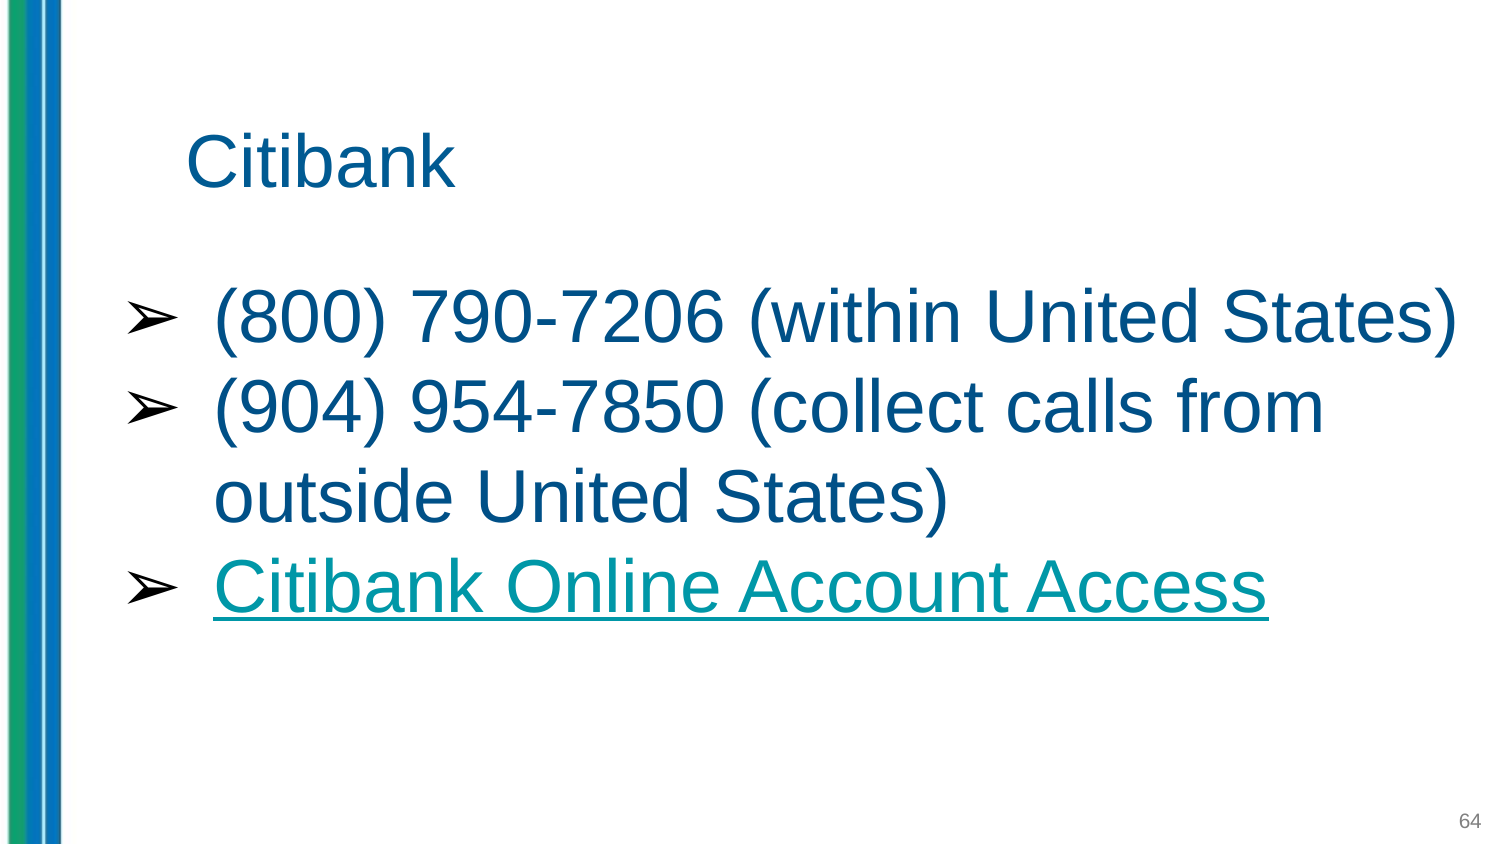

# Citibank

(800) 790-7206 (within United States)
(904) 954-7850 (collect calls from outside United States)
Citibank Online Account Access